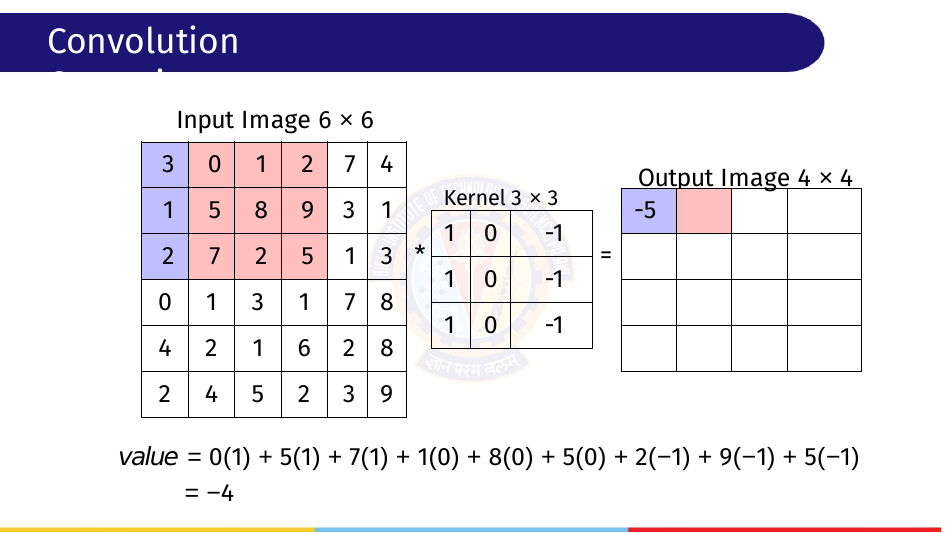

# Convolution Operation
Input Image 6 × 6
| 3 | 0 | 1 | 2 | 7 | 4 |
| --- | --- | --- | --- | --- | --- |
| 1 | 5 | 8 | 9 | 3 | 1 |
| 2 | 7 | 2 | 5 | 1 | 3 |
| 0 | 1 | 3 | 1 | 7 | 8 |
| 4 | 2 | 1 | 6 | 2 | 8 |
| 2 | 4 | 5 | 2 | 3 | 9 |
Kernel 3 × 3	Output Image 4 × 4
| -5 |  |  |  |
| --- | --- | --- | --- |
|  |  |  |  |
|  |  |  |  |
|  |  |  |  |
| 1 | 0 | -1 |
| --- | --- | --- |
| 1 | 0 | -1 |
| 1 | 0 | -1 |
*
=
value = 0(1) + 5(1) + 7(1) + 1(0) + 8(0) + 5(0) + 2(−1) + 9(−1) + 5(−1)
= −4